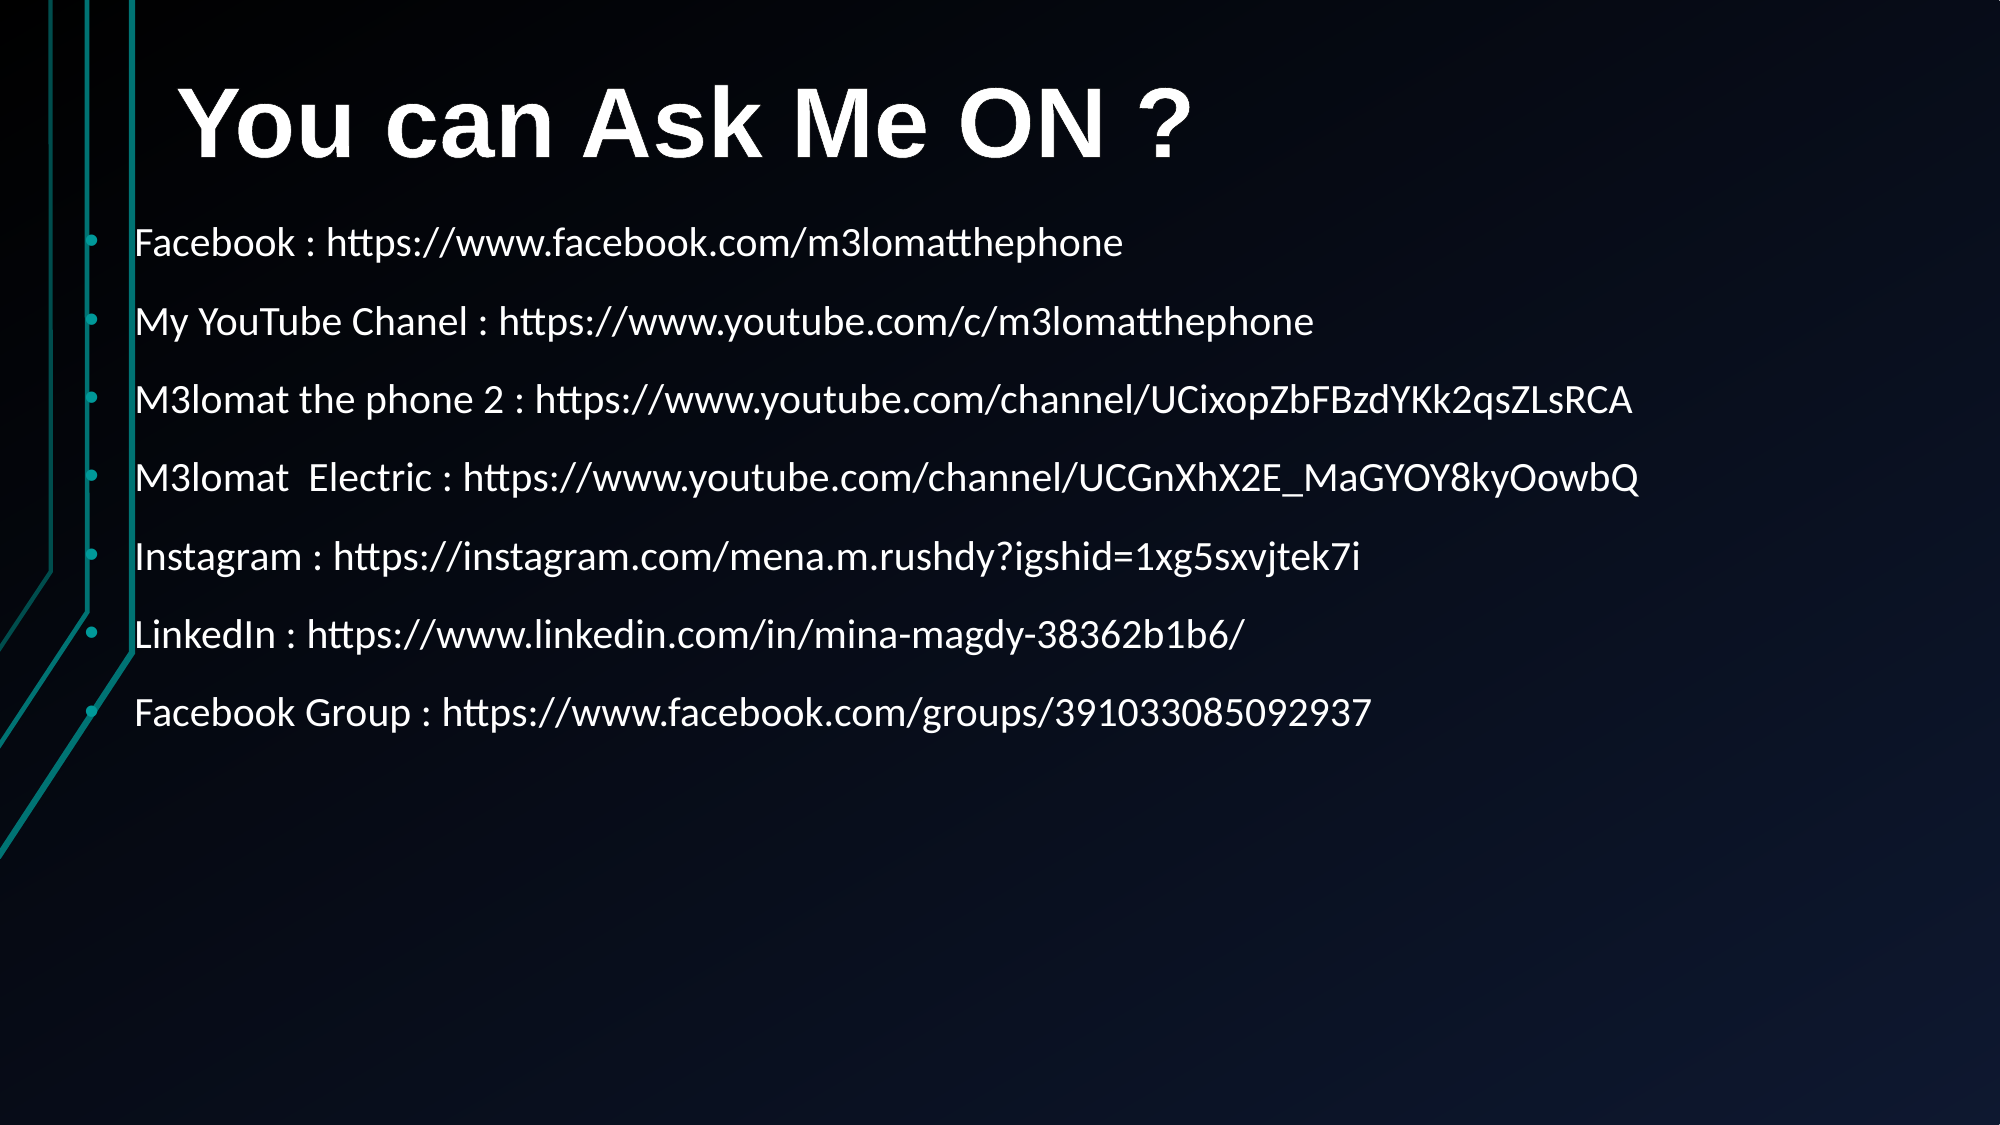

# You can Ask Me ON ?
Facebook : https://www.facebook.com/m3lomatthephone
My YouTube Chanel : https://www.youtube.com/c/m3lomatthephone
M3lomat the phone 2 : https://www.youtube.com/channel/UCixopZbFBzdYKk2qsZLsRCA
M3lomat  Electric : https://www.youtube.com/channel/UCGnXhX2E_MaGYOY8kyOowbQ
Instagram : https://instagram.com/mena.m.rushdy?igshid=1xg5sxvjtek7i
LinkedIn : https://www.linkedin.com/in/mina-magdy-38362b1b6/
Facebook Group : https://www.facebook.com/groups/391033085092937